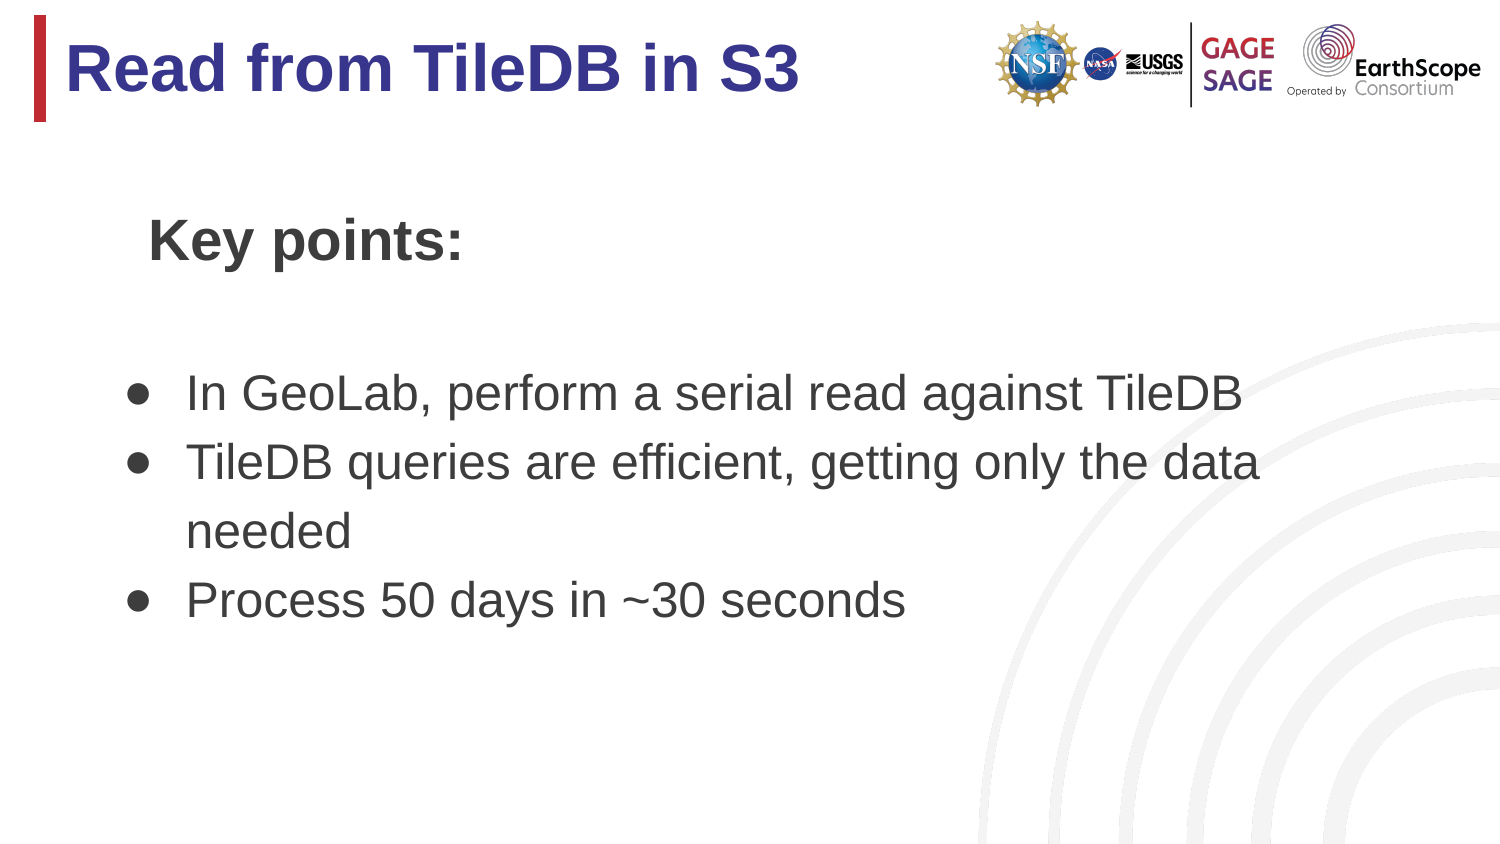

# Read from TileDB in S3
Key points:

In GeoLab, perform a serial read against TileDB
TileDB queries are efficient, getting only the data needed
Process 50 days in ~30 seconds